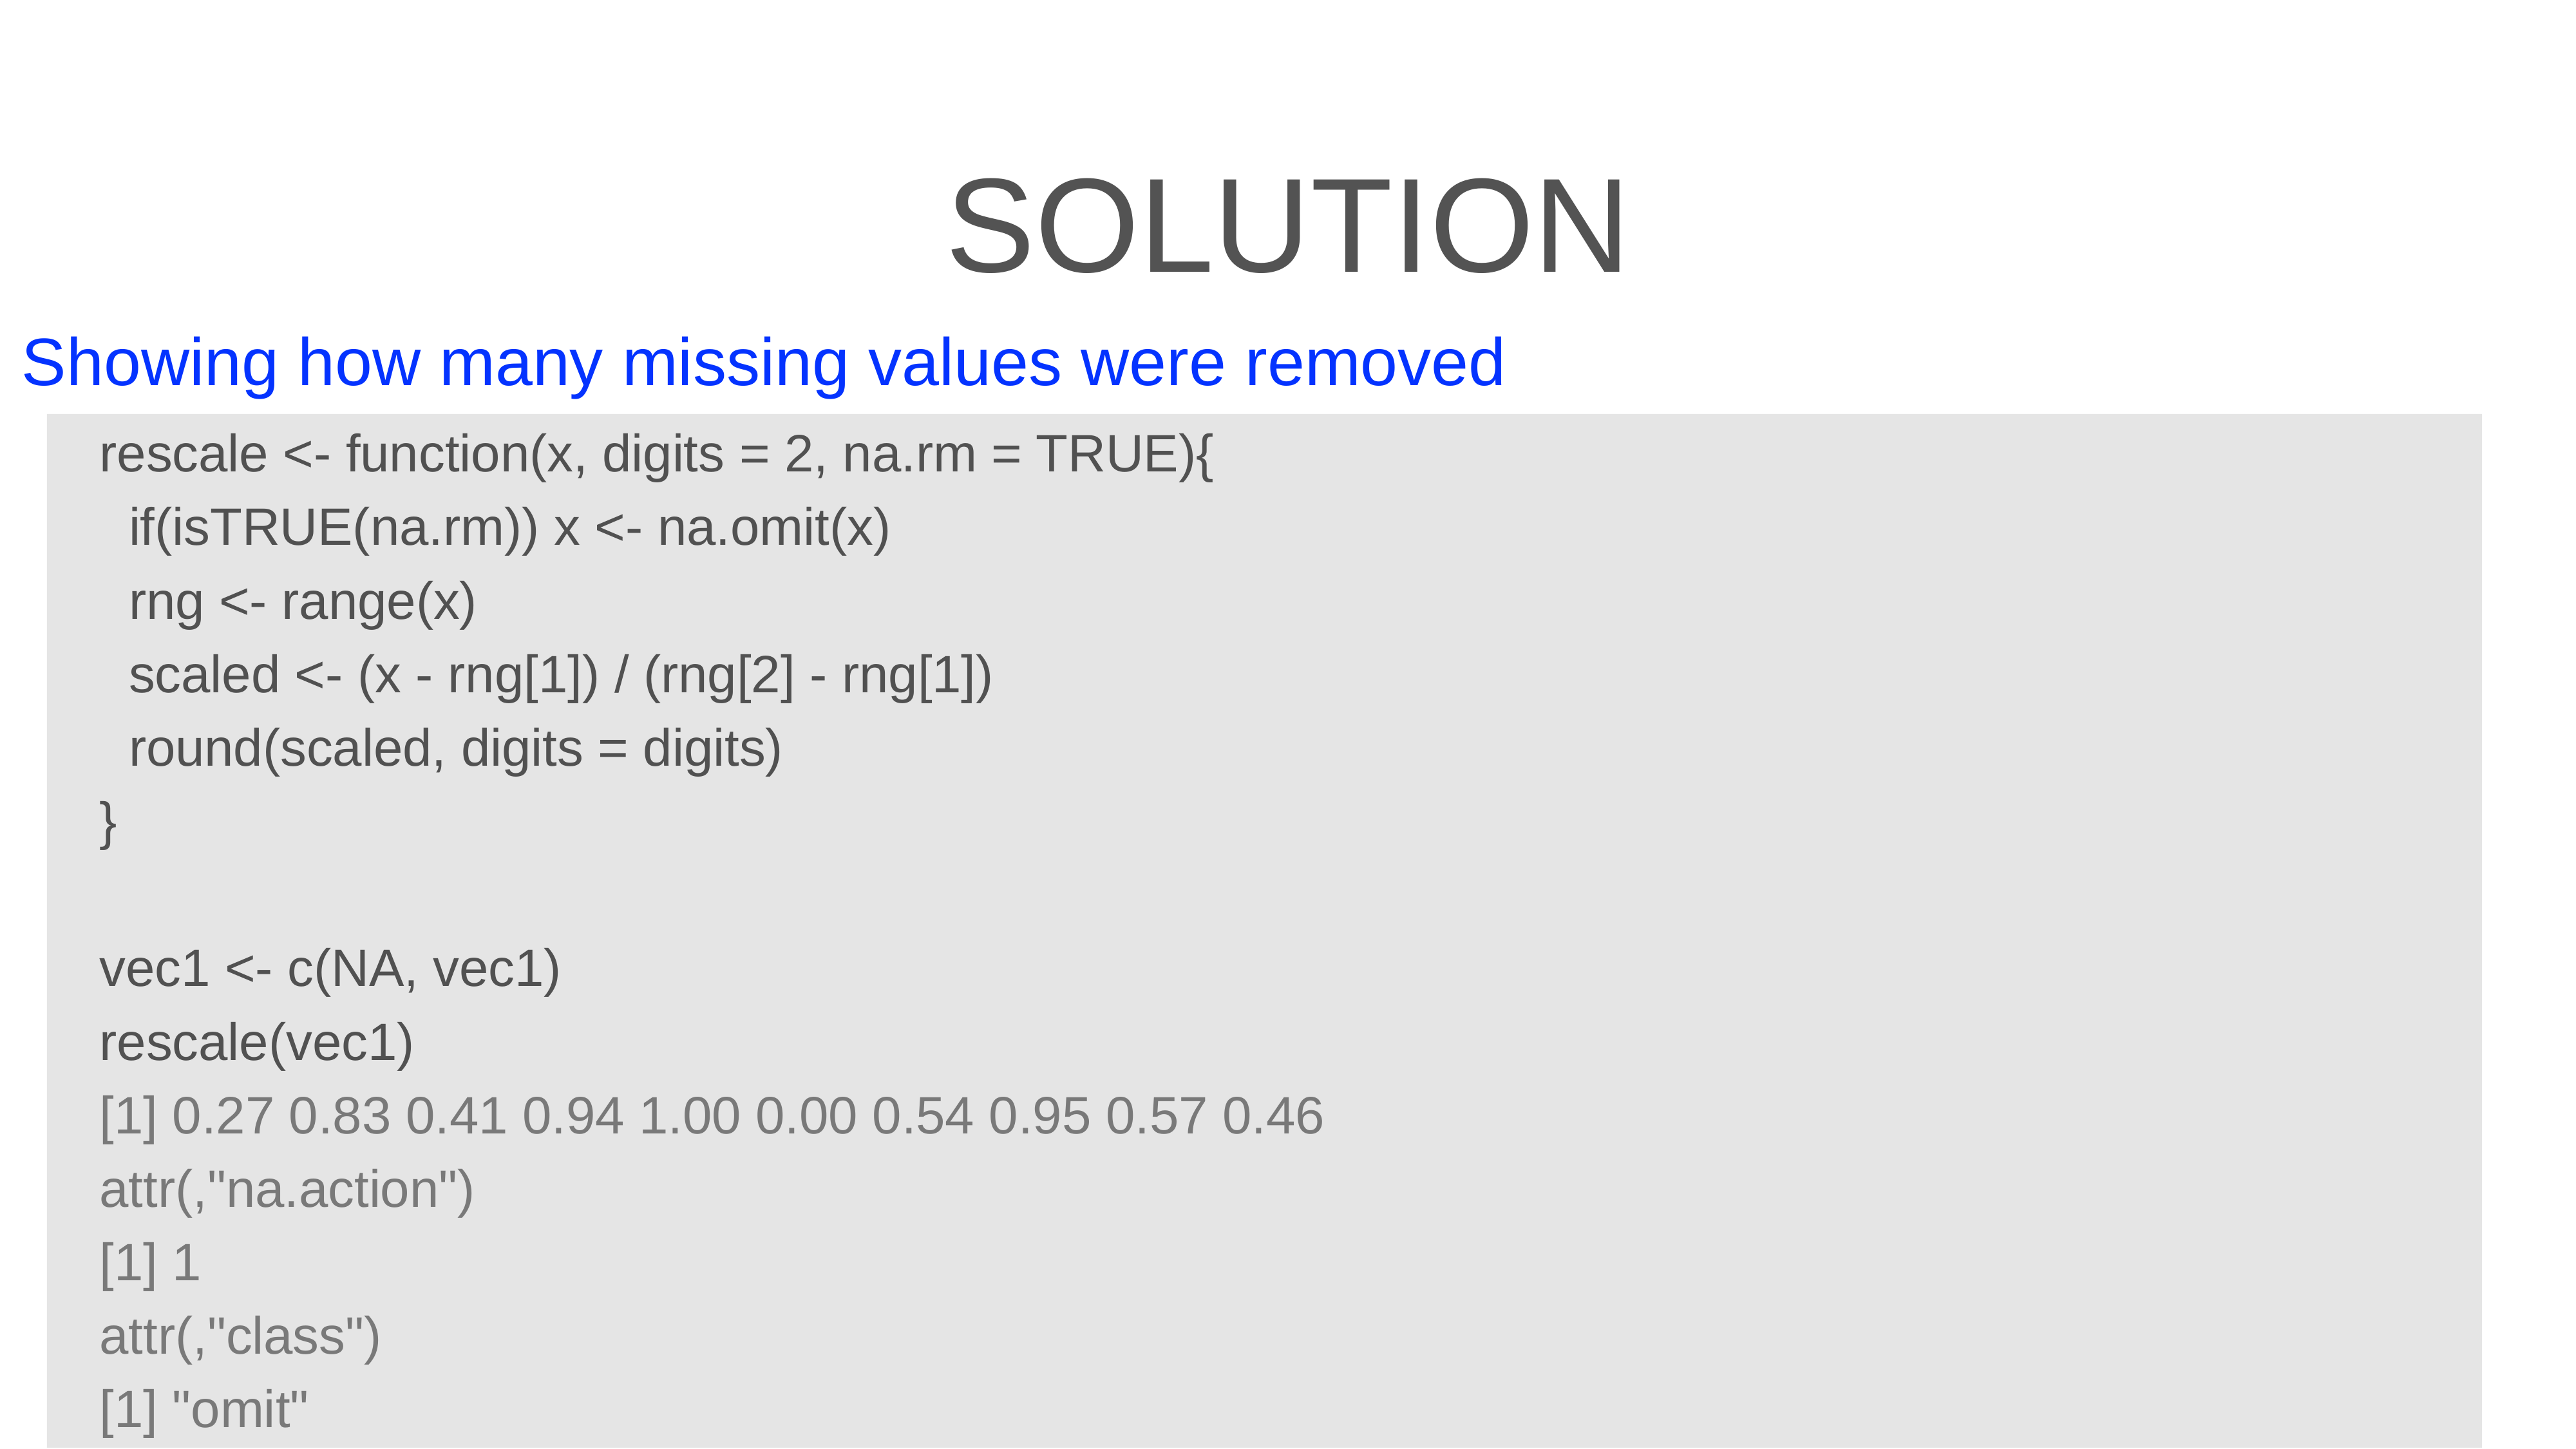

# solution
Showing how many missing values were removed
rescale <- function(x, digits = 2, na.rm = TRUE){
  if(isTRUE(na.rm)) x <- na.omit(x)
  rng <- range(x)
  scaled <- (x - rng[1]) / (rng[2] - rng[1])
  round(scaled, digits = digits)
}

vec1 <- c(NA, vec1)
rescale(vec1)
[1] 0.27 0.83 0.41 0.94 1.00 0.00 0.54 0.95 0.57 0.46
attr(,"na.action")
[1] 1
attr(,"class")
[1] "omit"